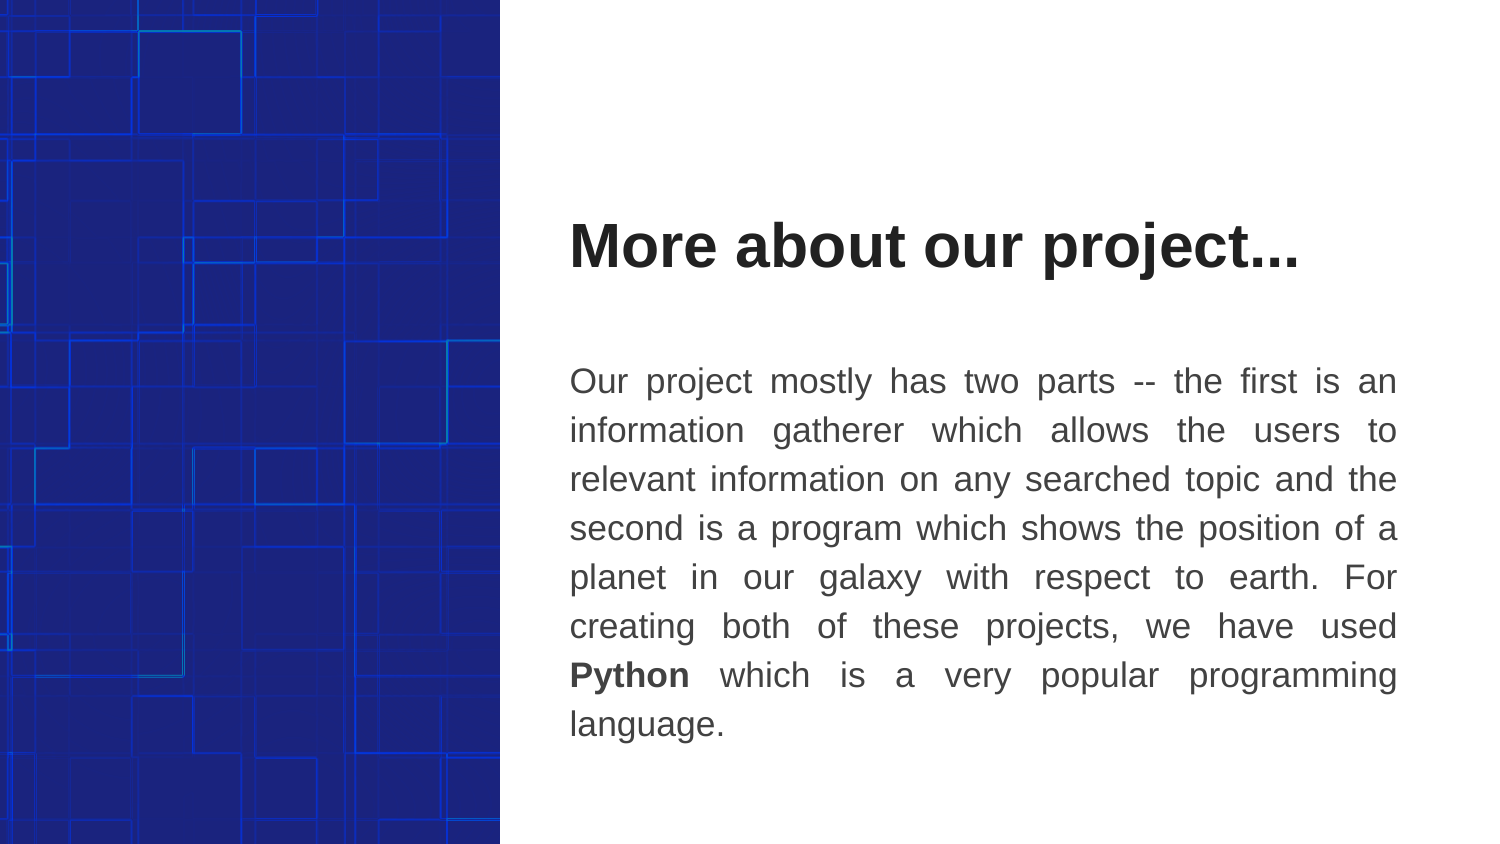

# More about our project...
Our project mostly has two parts -- the first is an information gatherer which allows the users to relevant information on any searched topic and the second is a program which shows the position of a planet in our galaxy with respect to earth. For creating both of these projects, we have used Python which is a very popular programming language.